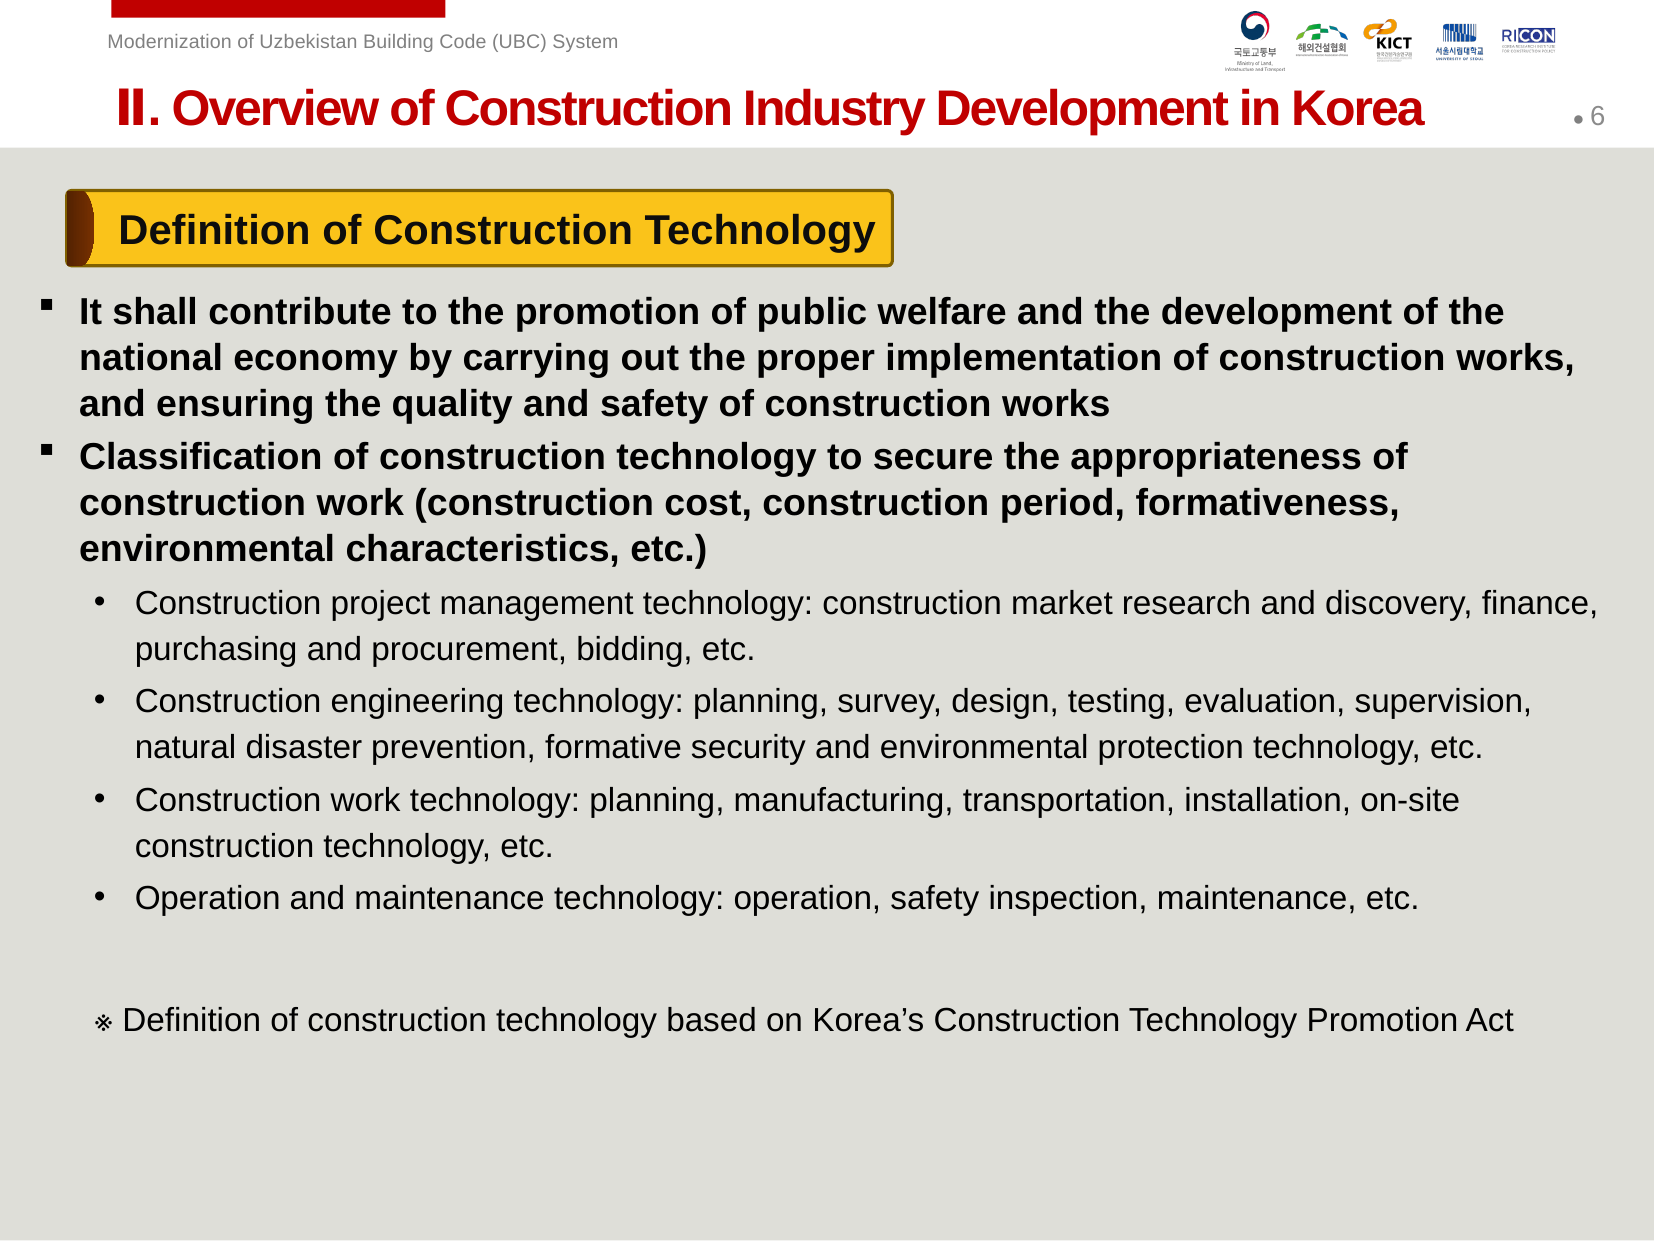

Ⅱ. Overview of Construction Industry Development in Korea
  Definition of Construction Technology

It shall contribute to the promotion of public welfare and the development of the national economy by carrying out the proper implementation of construction works, and ensuring the quality and safety of construction works
Classification of construction technology to secure the appropriateness of construction work (construction cost, construction period, formativeness, environmental characteristics, etc.)
Construction project management technology: construction market research and discovery, finance, purchasing and procurement, bidding, etc.
Construction engineering technology: planning, survey, design, testing, evaluation, supervision, natural disaster prevention, formative security and environmental protection technology, etc.
Construction work technology: planning, manufacturing, transportation, installation, on-site construction technology, etc.
Operation and maintenance technology: operation, safety inspection, maintenance, etc.

※ Definition of construction technology based on Korea’s Construction Technology Promotion Act